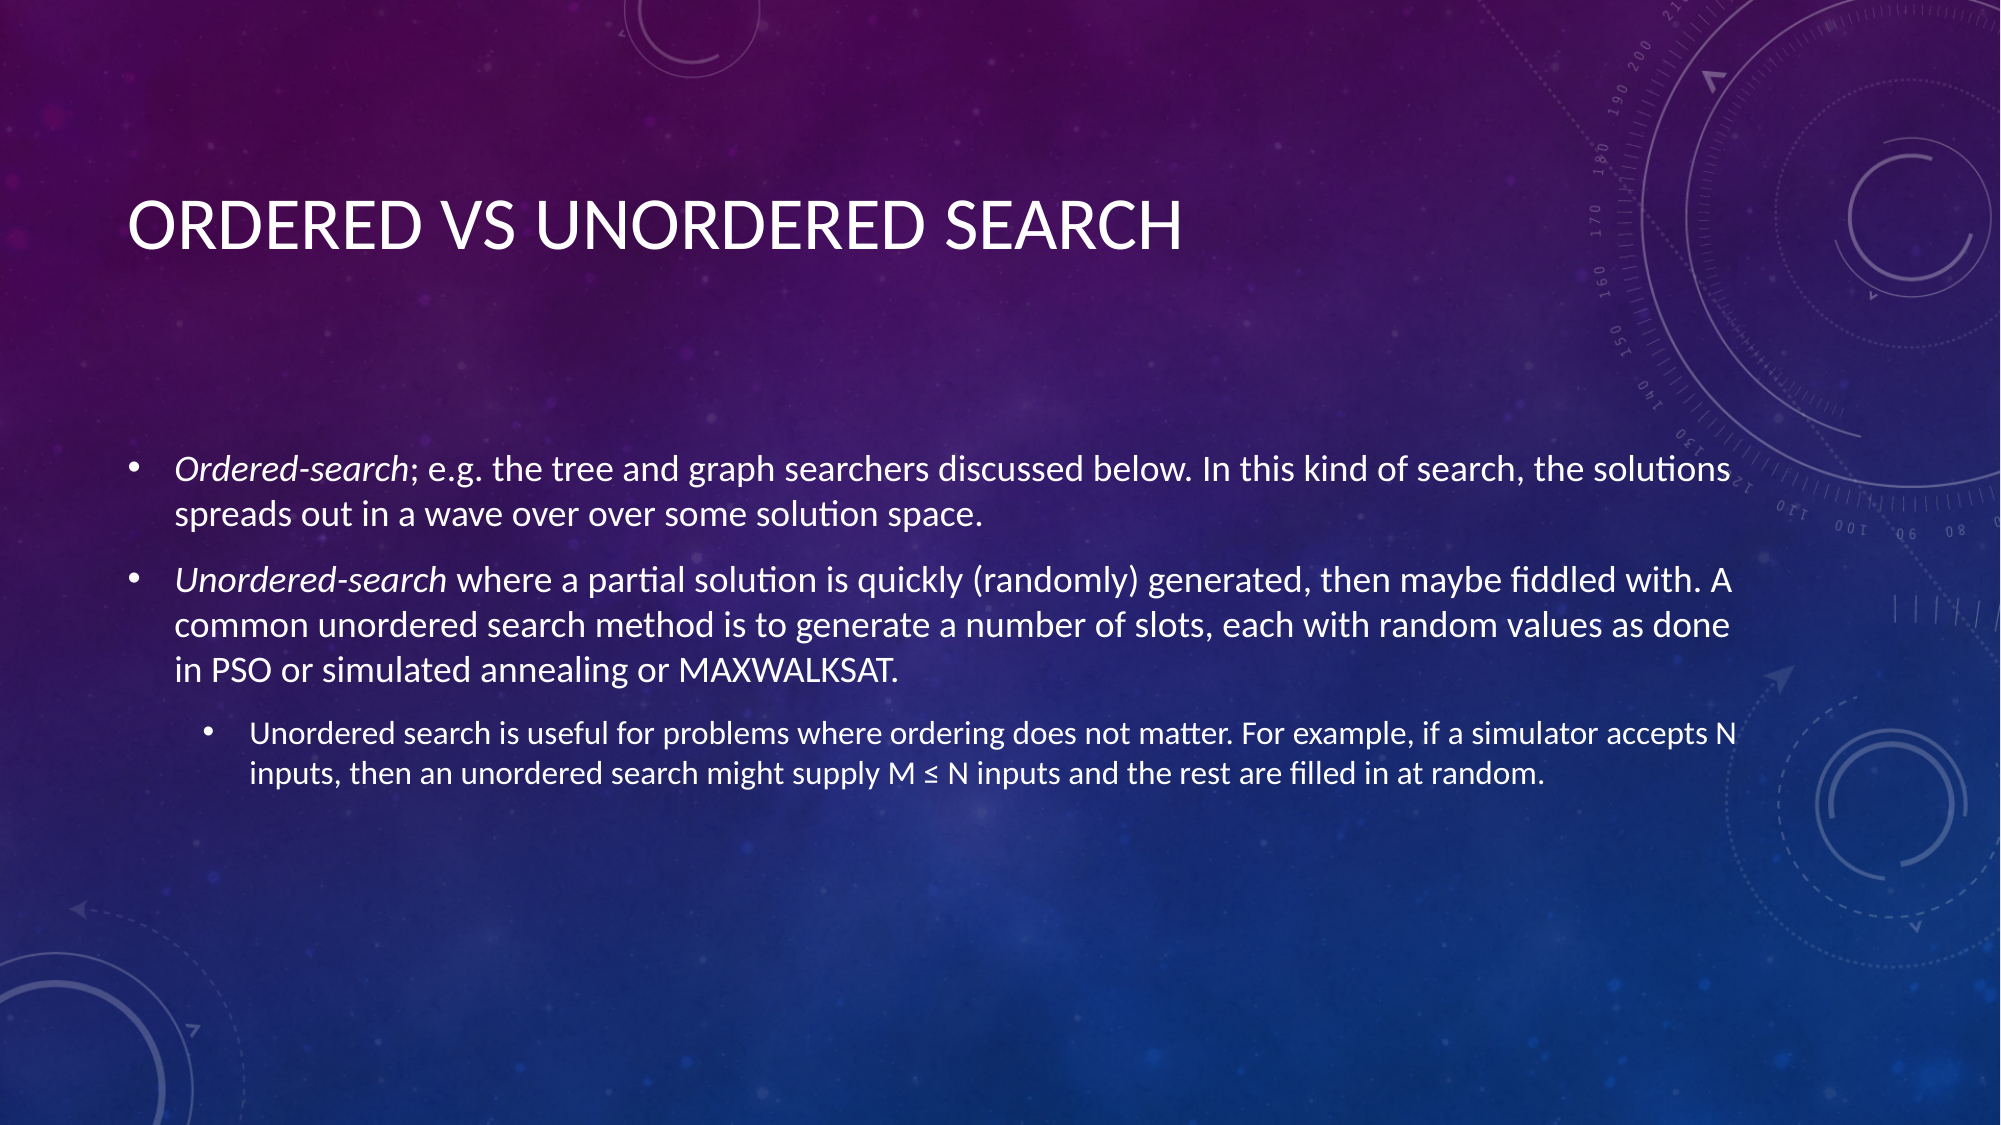

# Ordered Vs Unordered Search
Ordered-search; e.g. the tree and graph searchers discussed below. In this kind of search, the solutions spreads out in a wave over over some solution space.
Unordered-search where a partial solution is quickly (randomly) generated, then maybe fiddled with. A common unordered search method is to generate a number of slots, each with random values as done in PSO or simulated annealing or MAXWALKSAT.
Unordered search is useful for problems where ordering does not matter. For example, if a simulator accepts N inputs, then an unordered search might supply M ≤ N inputs and the rest are filled in at random.